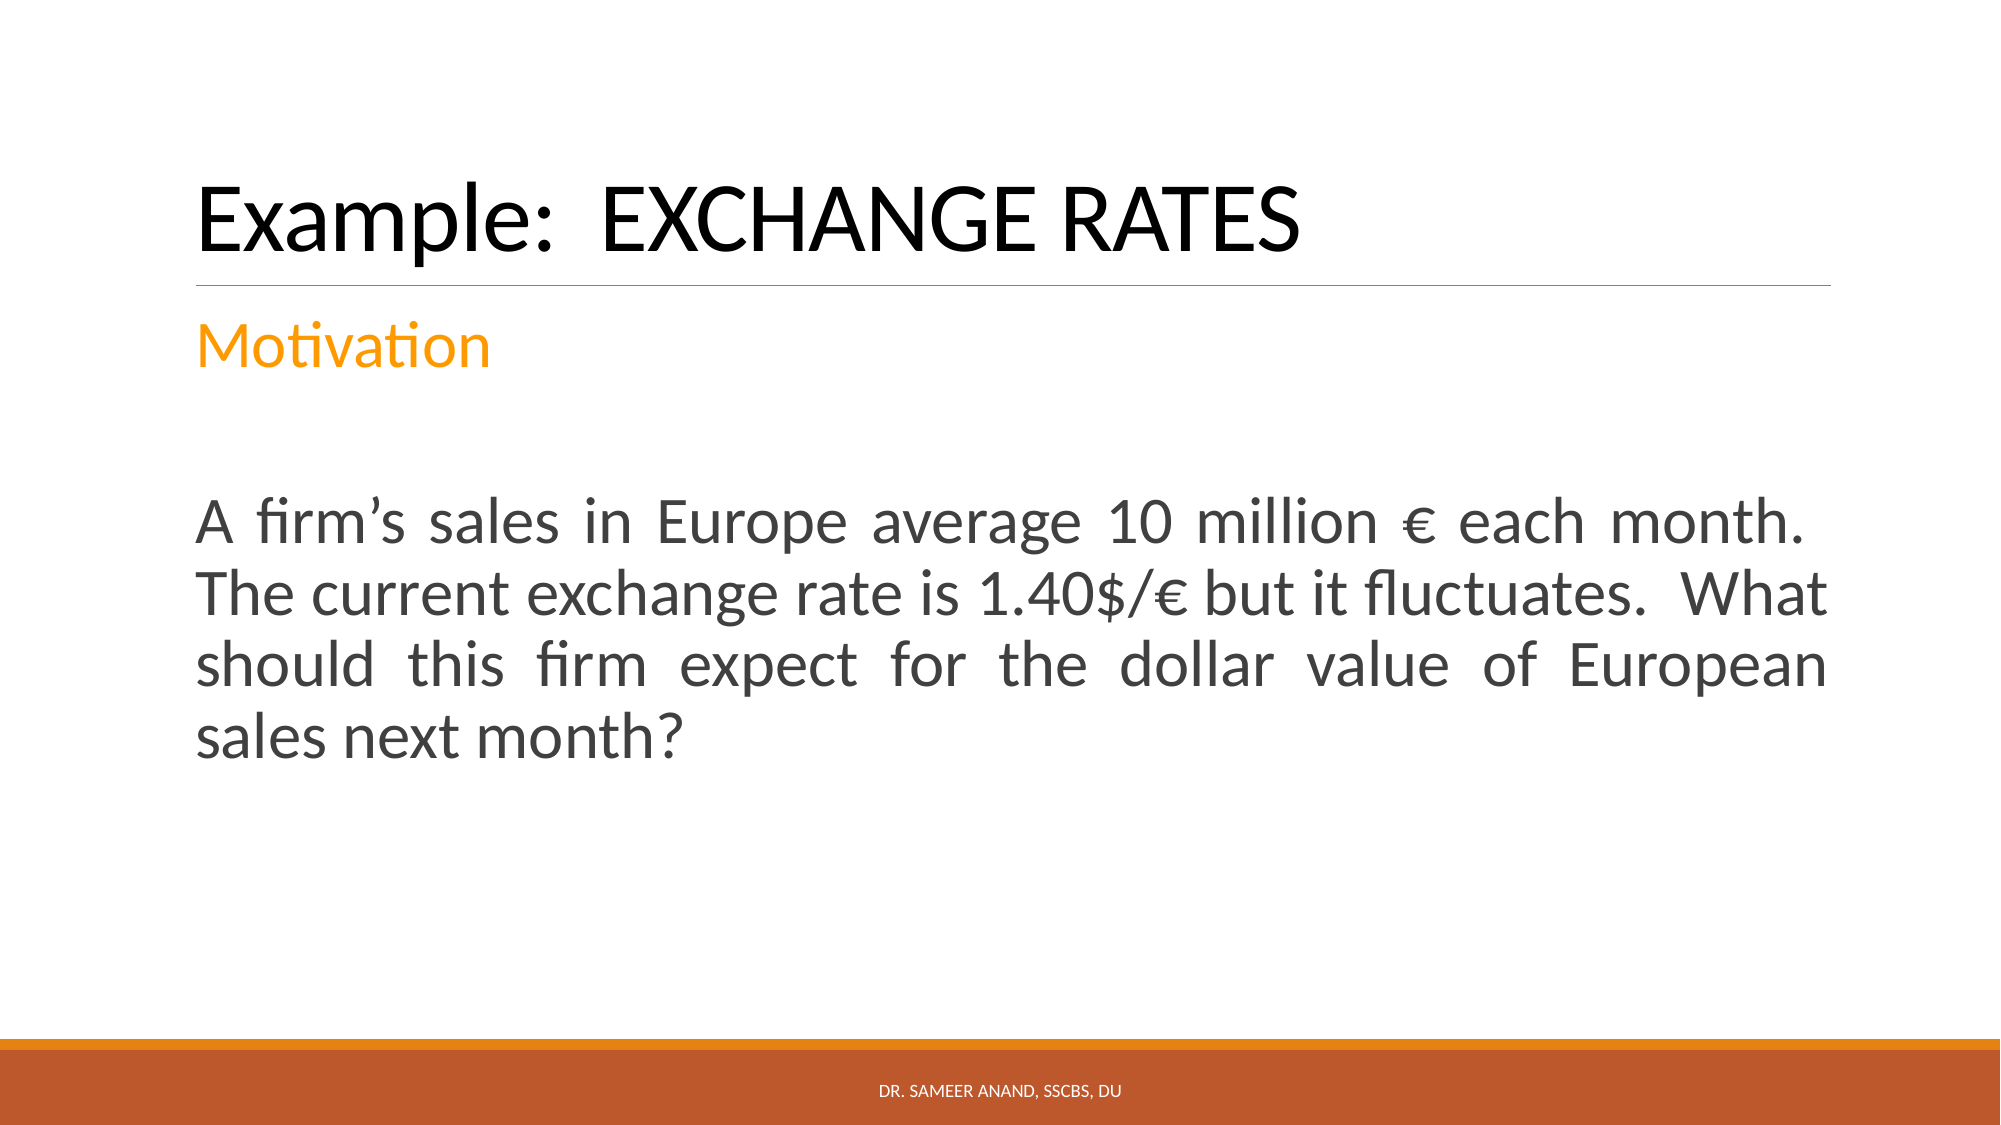

# Example:  EXCHANGE RATES
Motivation

A firm’s sales in Europe average 10 million € each month.  The current exchange rate is 1.40$/€ but it fluctuates.  What should this firm expect for the dollar value of European sales next month?

Dr. Sameer Anand, SSCBS, DU